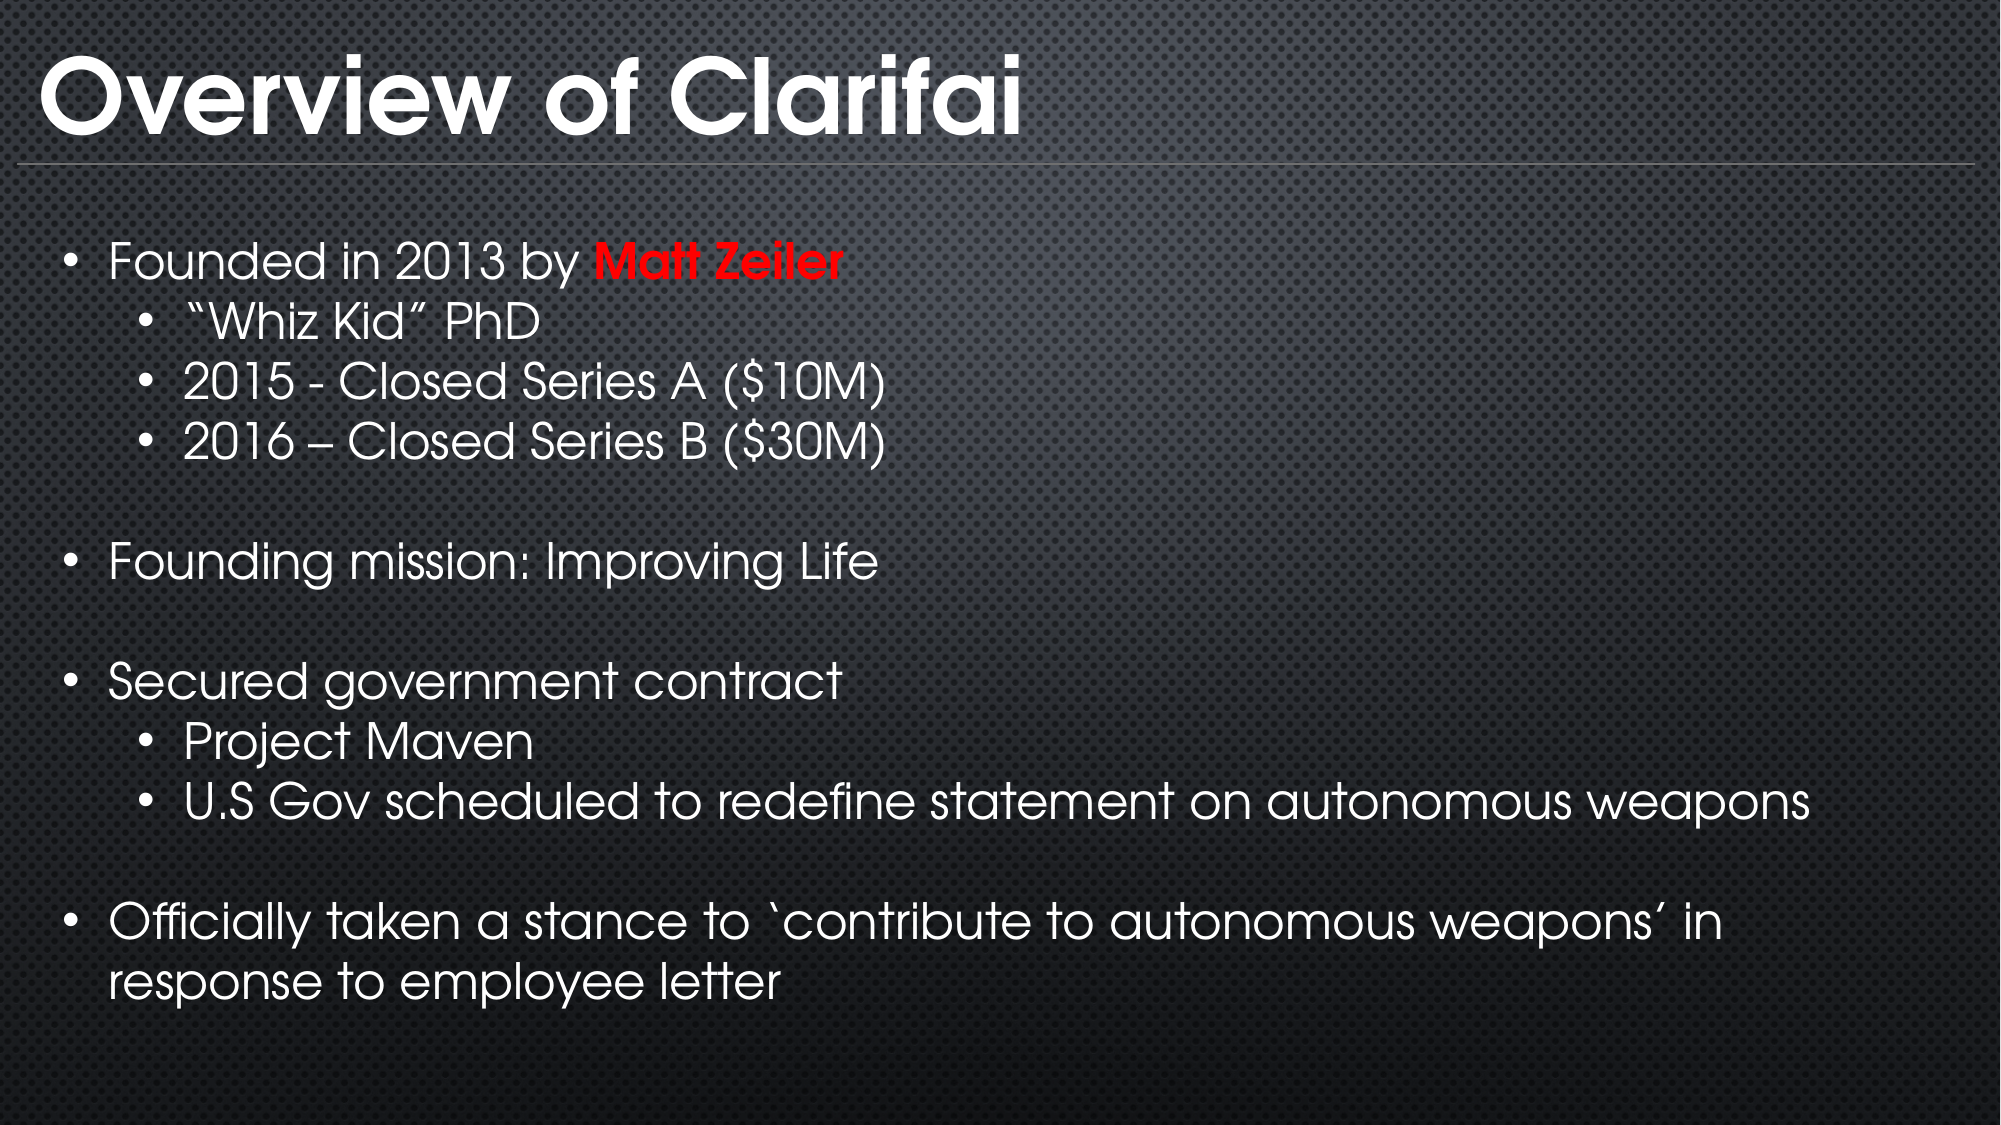

Overview of Clarifai
Founded in 2013 by Matt Zeiler
“Whiz Kid” PhD
2015 - Closed Series A ($10M)
2016 – Closed Series B ($30M)

Founding mission: Improving Life

Secured government contract
Project Maven
U.S Gov scheduled to redefine statement on autonomous weapons

Officially taken a stance to ‘contribute to autonomous weapons’ in response to employee letter